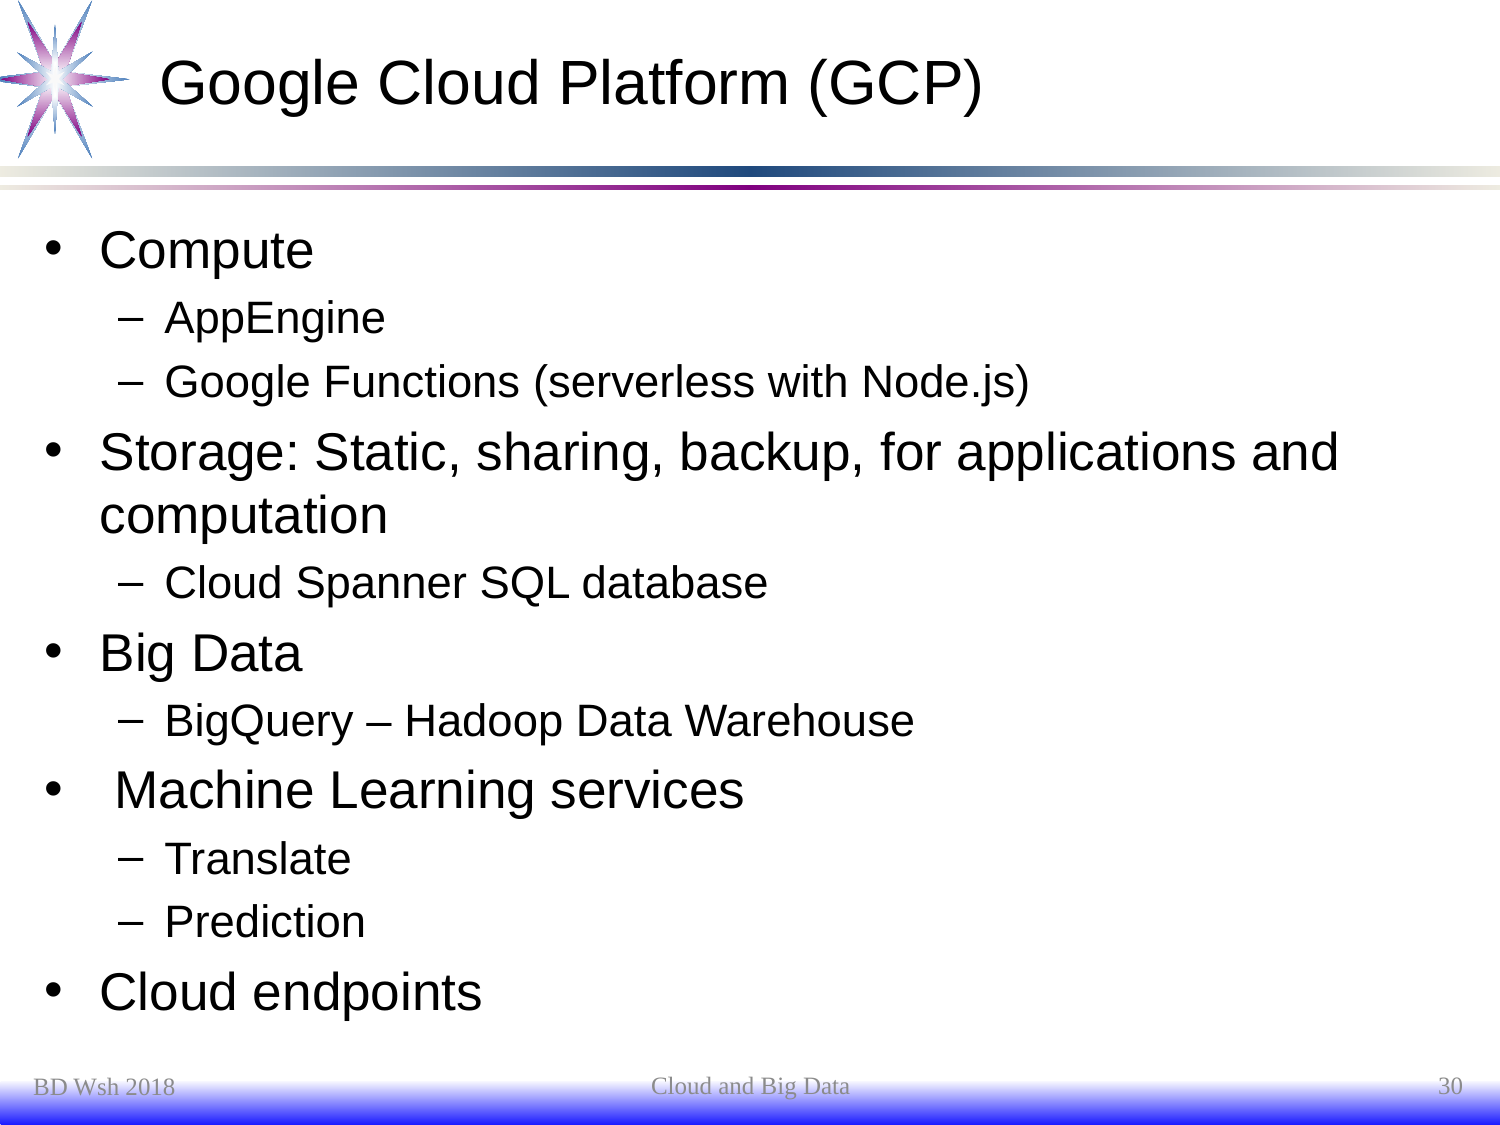

# Google Cloud Platform (GCP)
Compute
AppEngine
Google Functions (serverless with Node.js)
Storage: Static, sharing, backup, for applications and computation
Cloud Spanner SQL database
Big Data
BigQuery – Hadoop Data Warehouse
 Machine Learning services
Translate
Prediction
Cloud endpoints
Cloud and Big Data
30
BD Wsh 2018